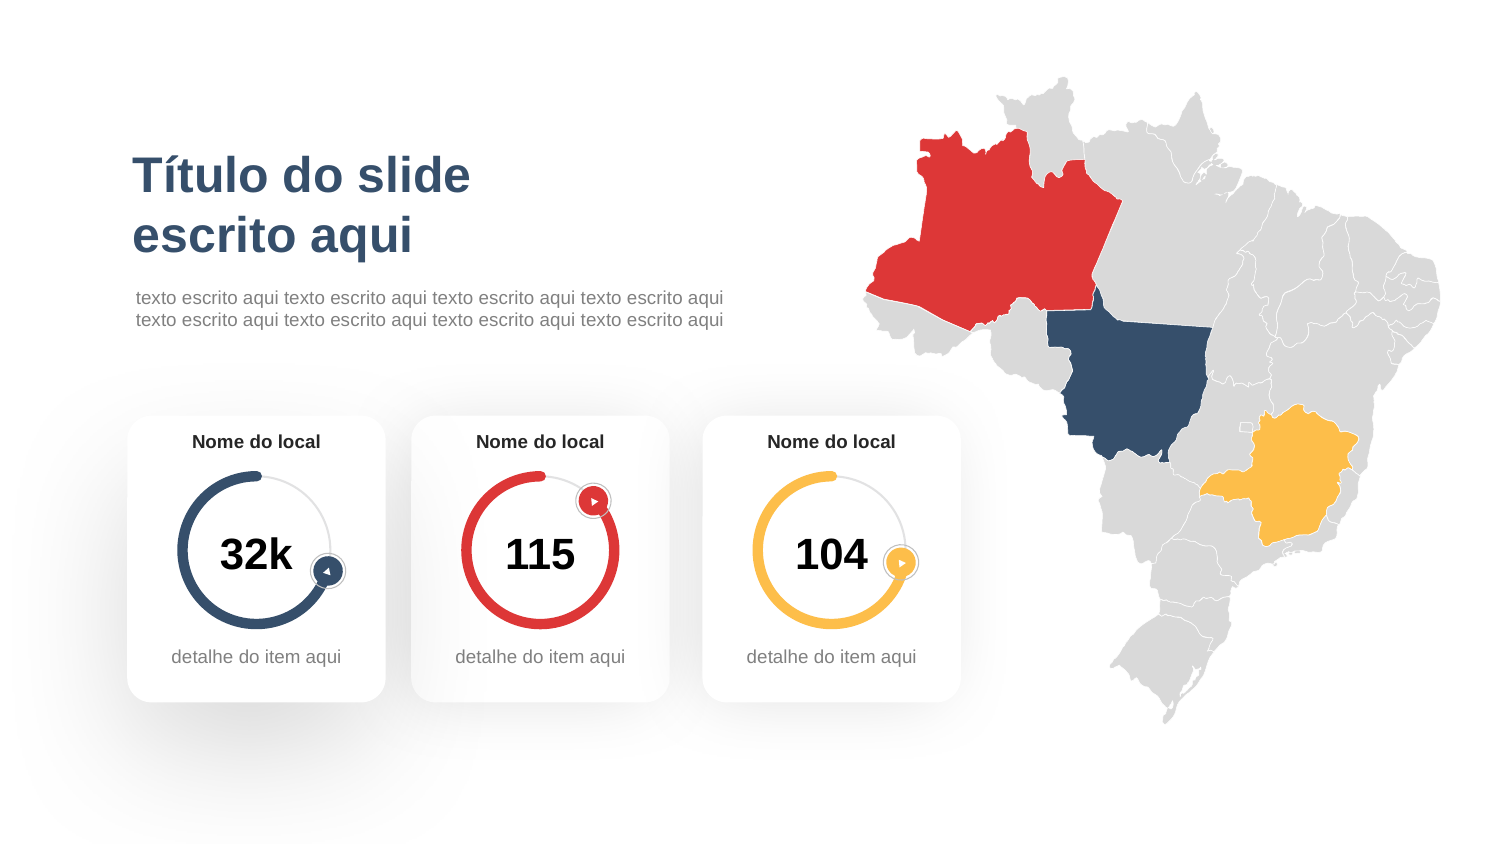

Título do slide escrito aqui

texto escrito aqui texto escrito aqui texto escrito aqui texto escrito aqui texto escrito aqui texto escrito aqui texto escrito aqui texto escrito aqui

Nome do local
Nome do local
Nome do local

32k
115
104

detalhe do item aqui
detalhe do item aqui
detalhe do item aqui